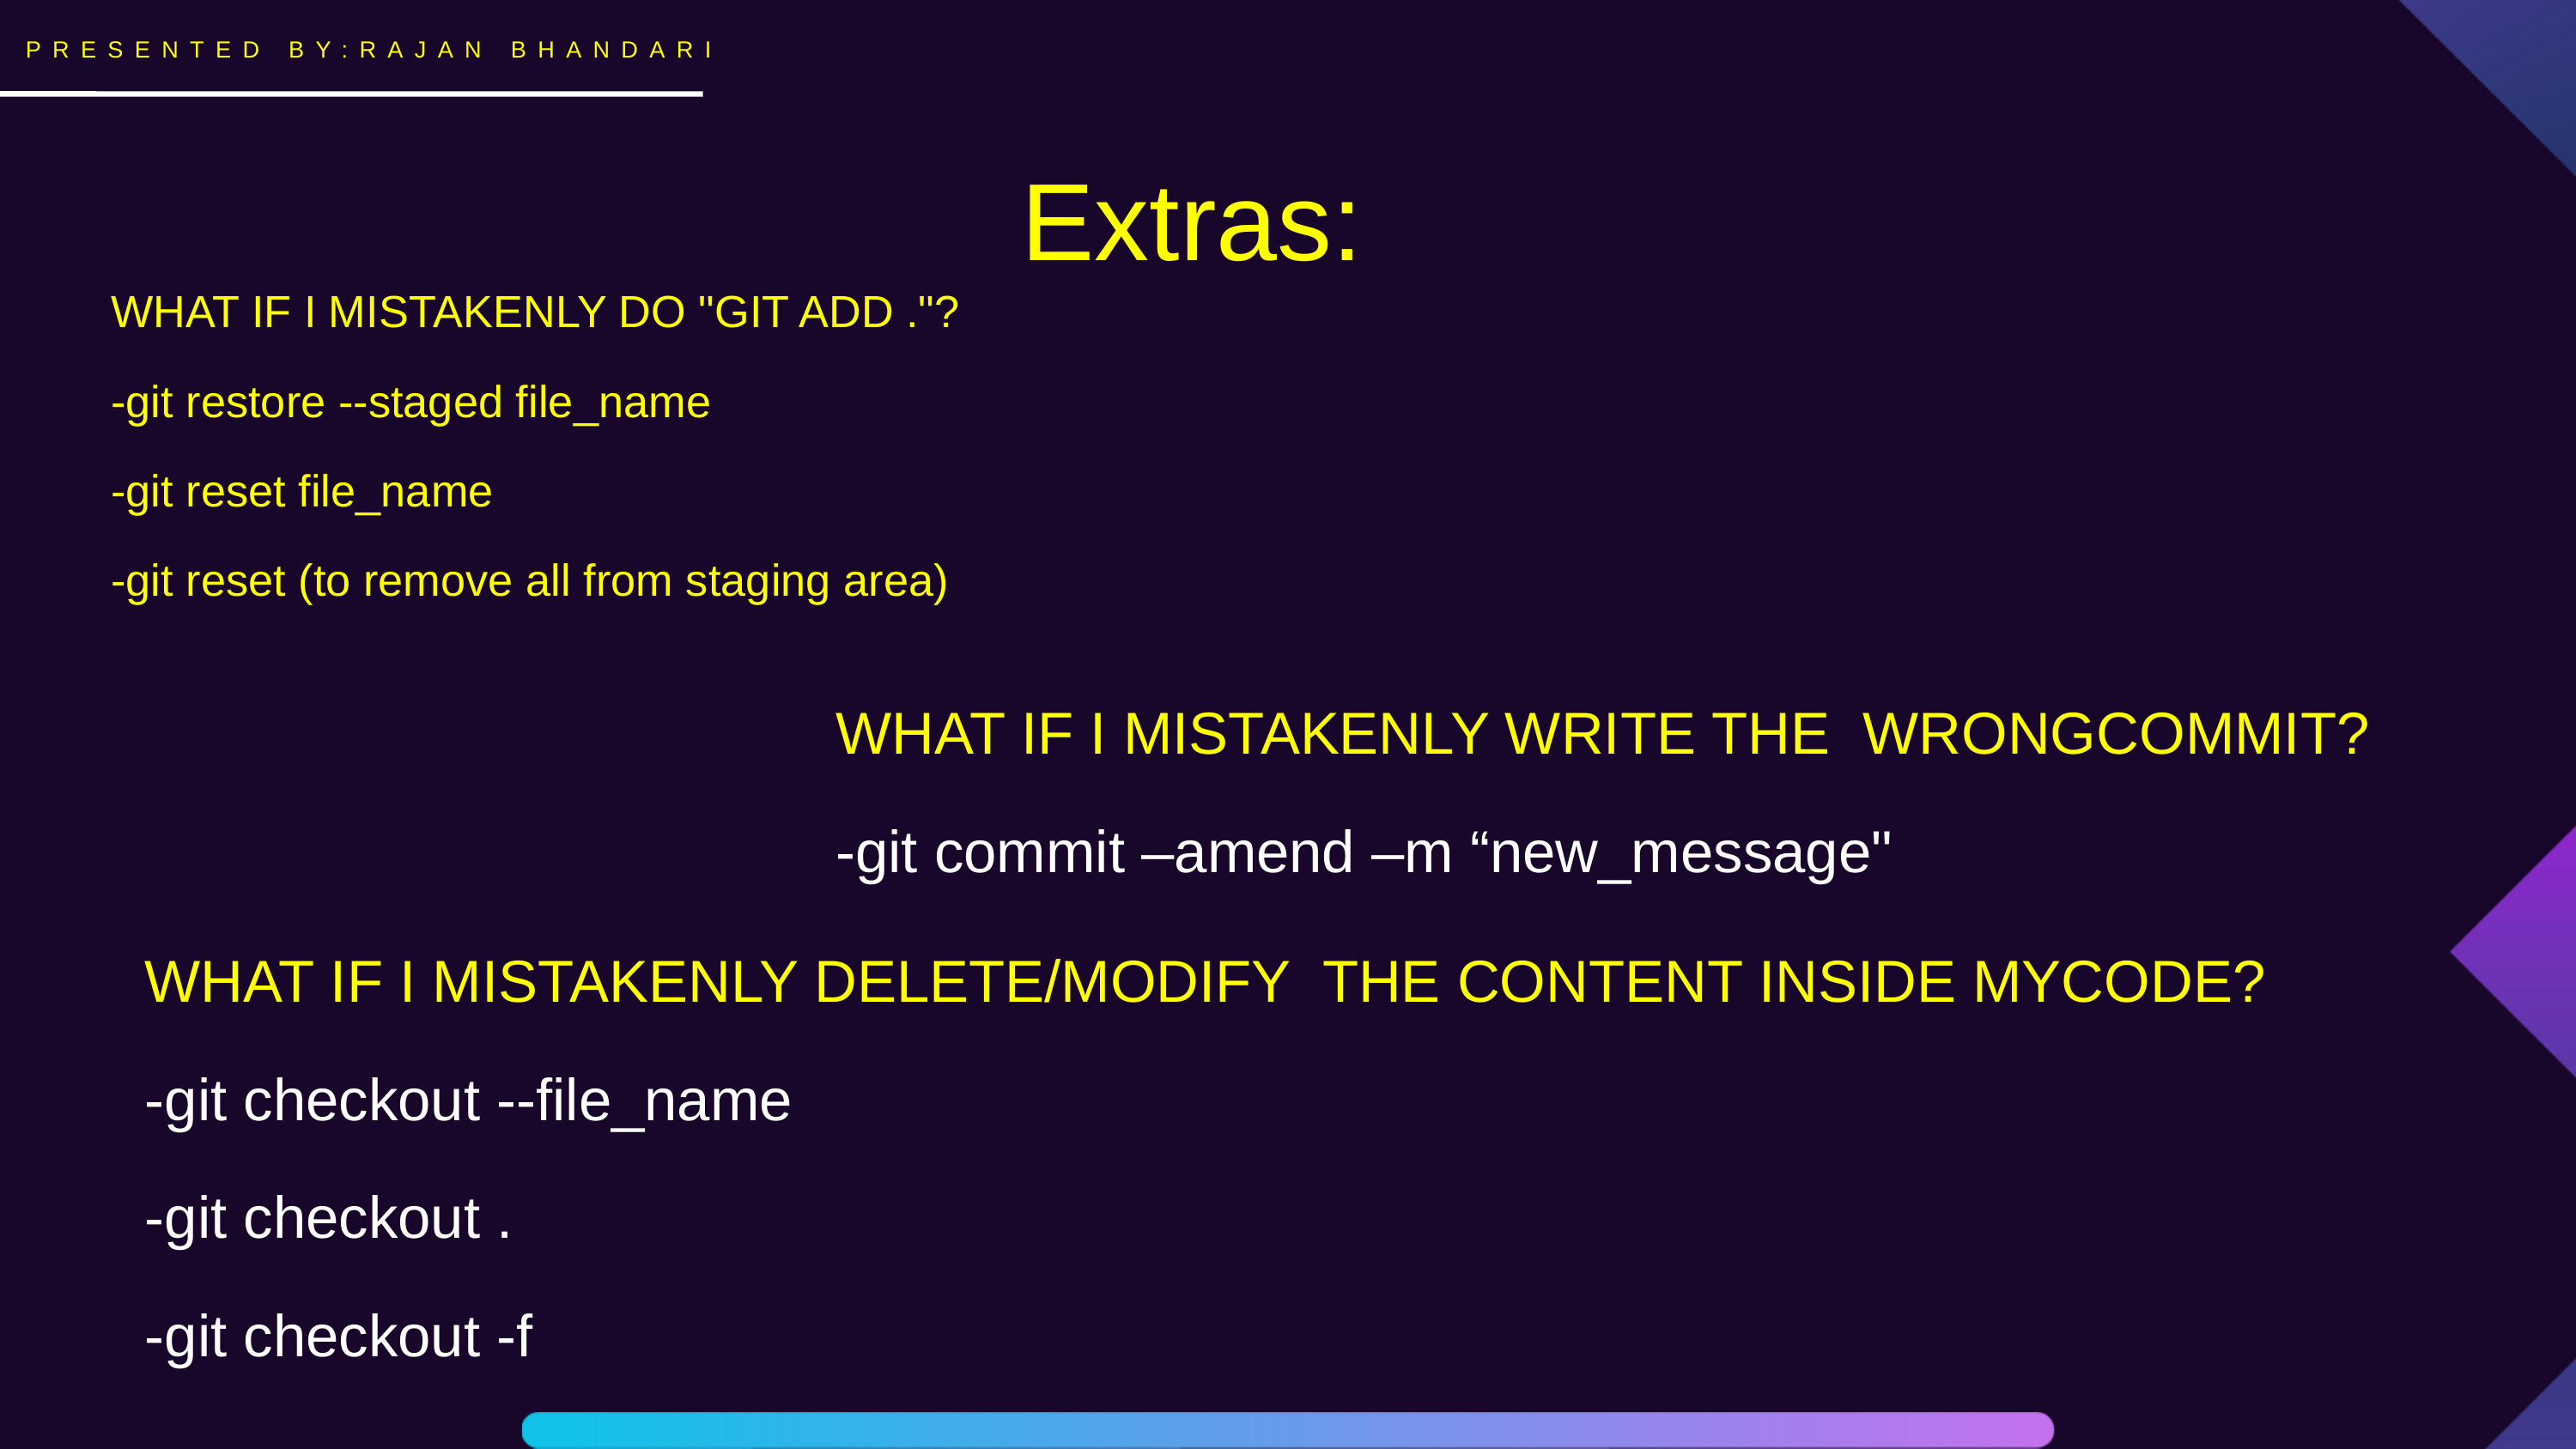

PRESENTED BY:RAJAN BHANDARI

Extras:
WHAT IF I MISTAKENLY DO "GIT ADD ."?
-git restore --staged file_name
-git reset file_name
-git reset (to remove all from staging area)
WHAT IF I MISTAKENLY WRITE THE  WRONGCOMMIT?
-git commit –amend –m “new_message"
WHAT IF I MISTAKENLY DELETE/MODIFY  THE CONTENT INSIDE MYCODE?
-git checkout --file_name
-git checkout .
-git checkout -f